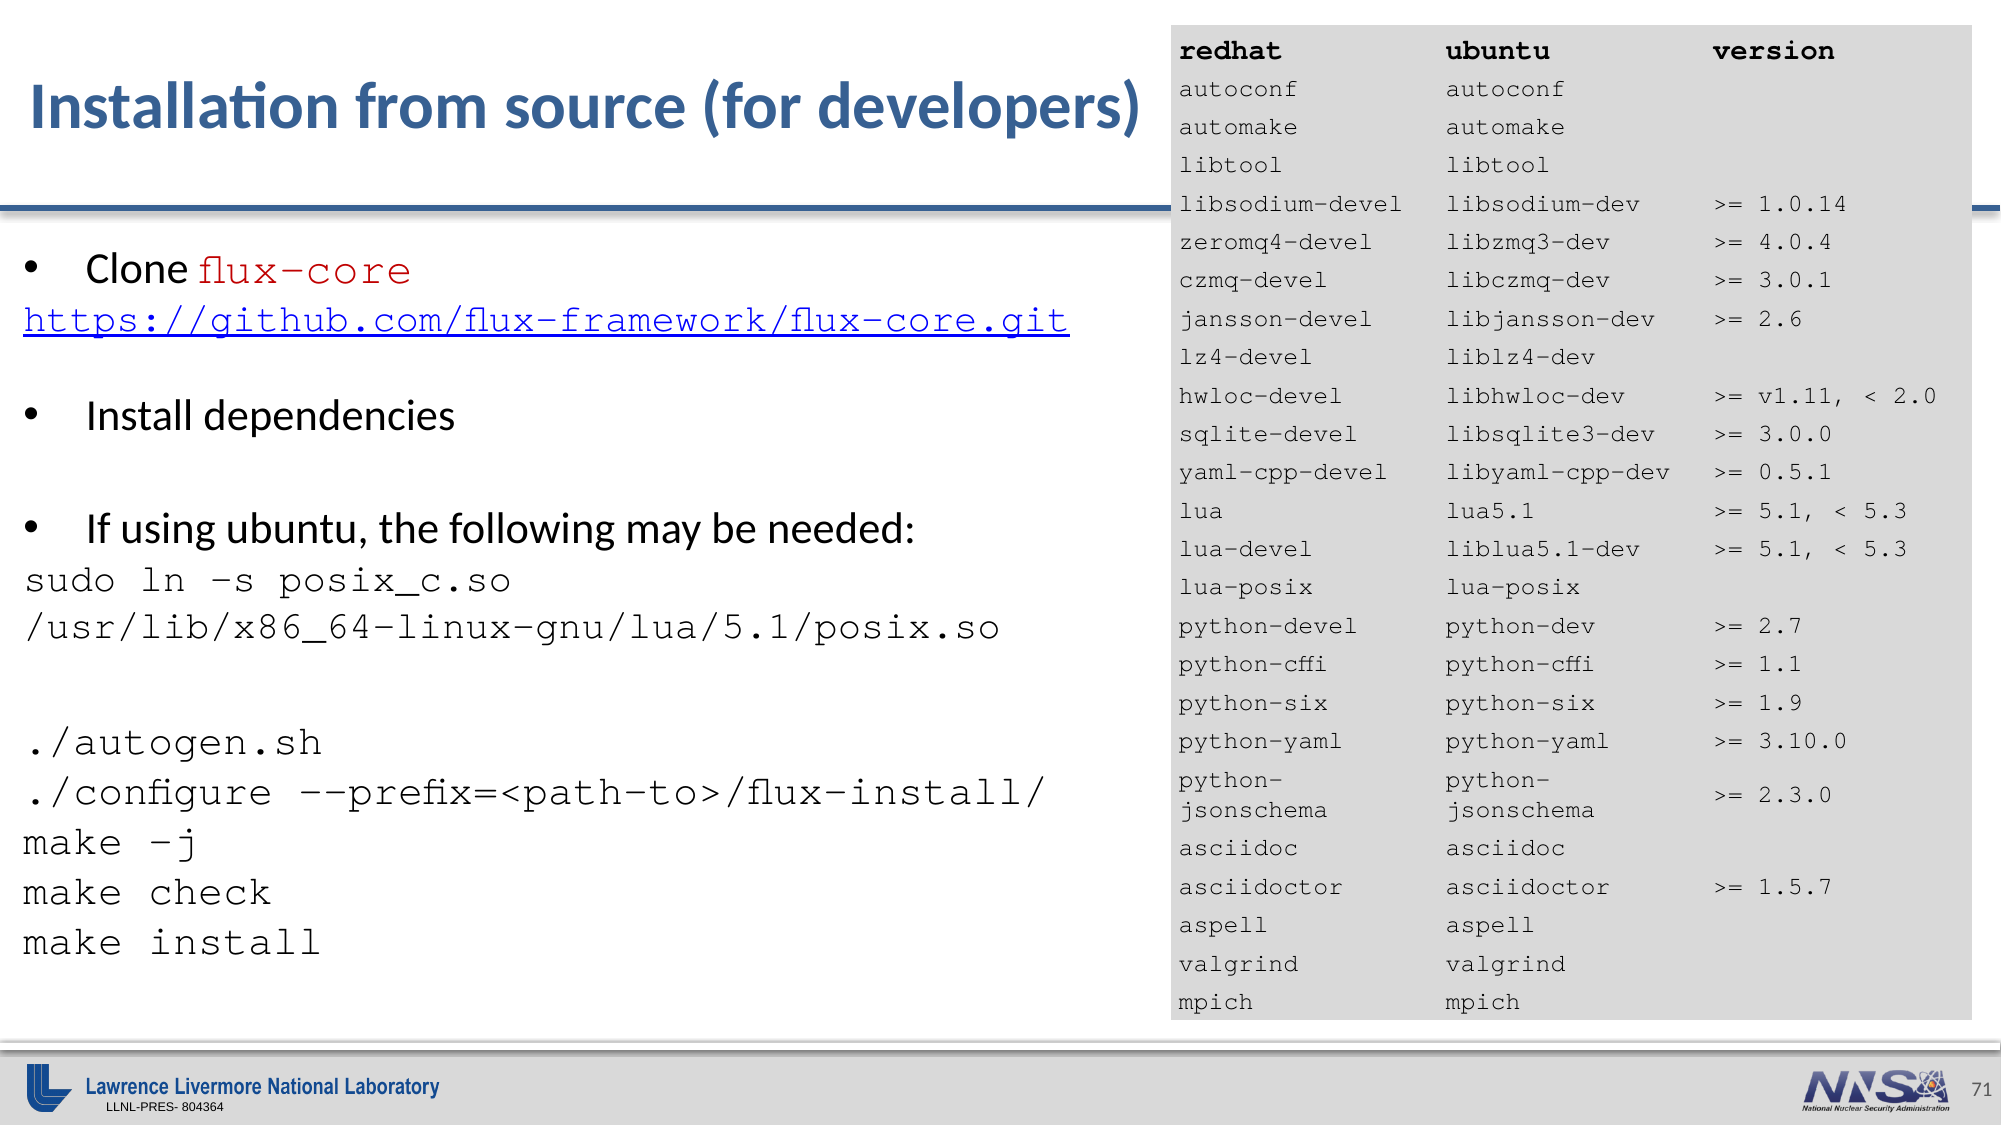

# Installation from source (for developers)
| redhat | ubuntu | version |
| --- | --- | --- |
| autoconf | autoconf |  |
| automake | automake |  |
| libtool | libtool |  |
| libsodium-devel | libsodium-dev | >= 1.0.14 |
| zeromq4-devel | libzmq3-dev | >= 4.0.4 |
| czmq-devel | libczmq-dev | >= 3.0.1 |
| jansson-devel | libjansson-dev | >= 2.6 |
| lz4-devel | liblz4-dev |  |
| hwloc-devel | libhwloc-dev | >= v1.11, < 2.0 |
| sqlite-devel | libsqlite3-dev | >= 3.0.0 |
| yaml-cpp-devel | libyaml-cpp-dev | >= 0.5.1 |
| lua | lua5.1 | >= 5.1, < 5.3 |
| lua-devel | liblua5.1-dev | >= 5.1, < 5.3 |
| lua-posix | lua-posix |  |
| python-devel | python-dev | >= 2.7 |
| python-cffi | python-cffi | >= 1.1 |
| python-six | python-six | >= 1.9 |
| python-yaml | python-yaml | >= 3.10.0 |
| python-jsonschema | python-jsonschema | >= 2.3.0 |
| asciidoc | asciidoc |  |
| asciidoctor | asciidoctor | >= 1.5.7 |
| aspell | aspell |  |
| valgrind | valgrind |  |
| mpich | mpich |  |
Clone flux-core
https://github.com/flux-framework/flux-core.git

Install dependencies

If using ubuntu, the following may be needed:
sudo ln -s posix_c.so /usr/lib/x86_64-linux-gnu/lua/5.1/posix.so

./autogen.sh
./configure --prefix=<path-to>/flux-install/
make –j
make check
make install